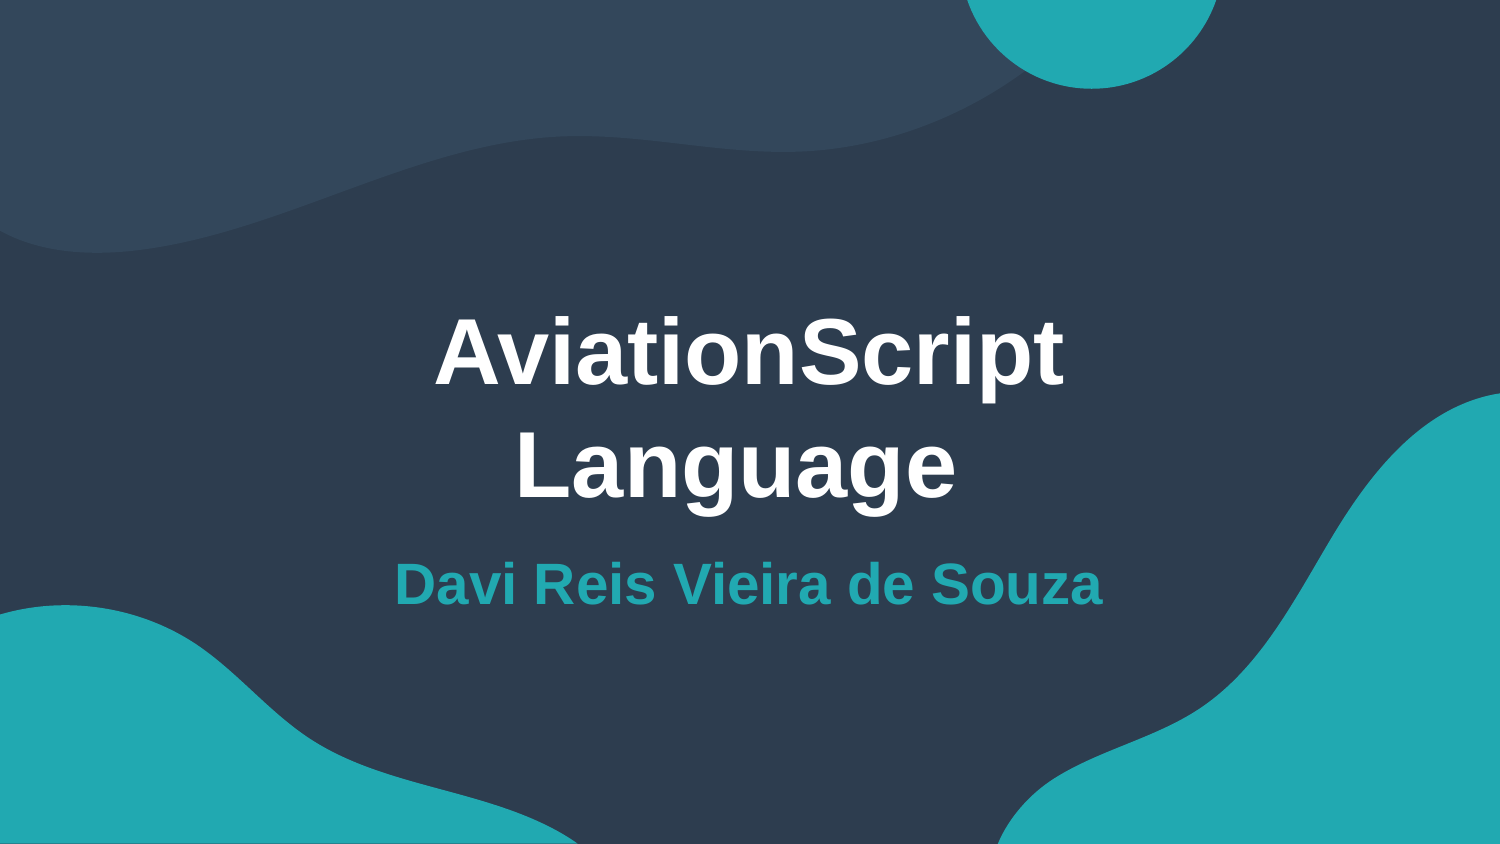

AviationScript Language
Davi Reis Vieira de Souza